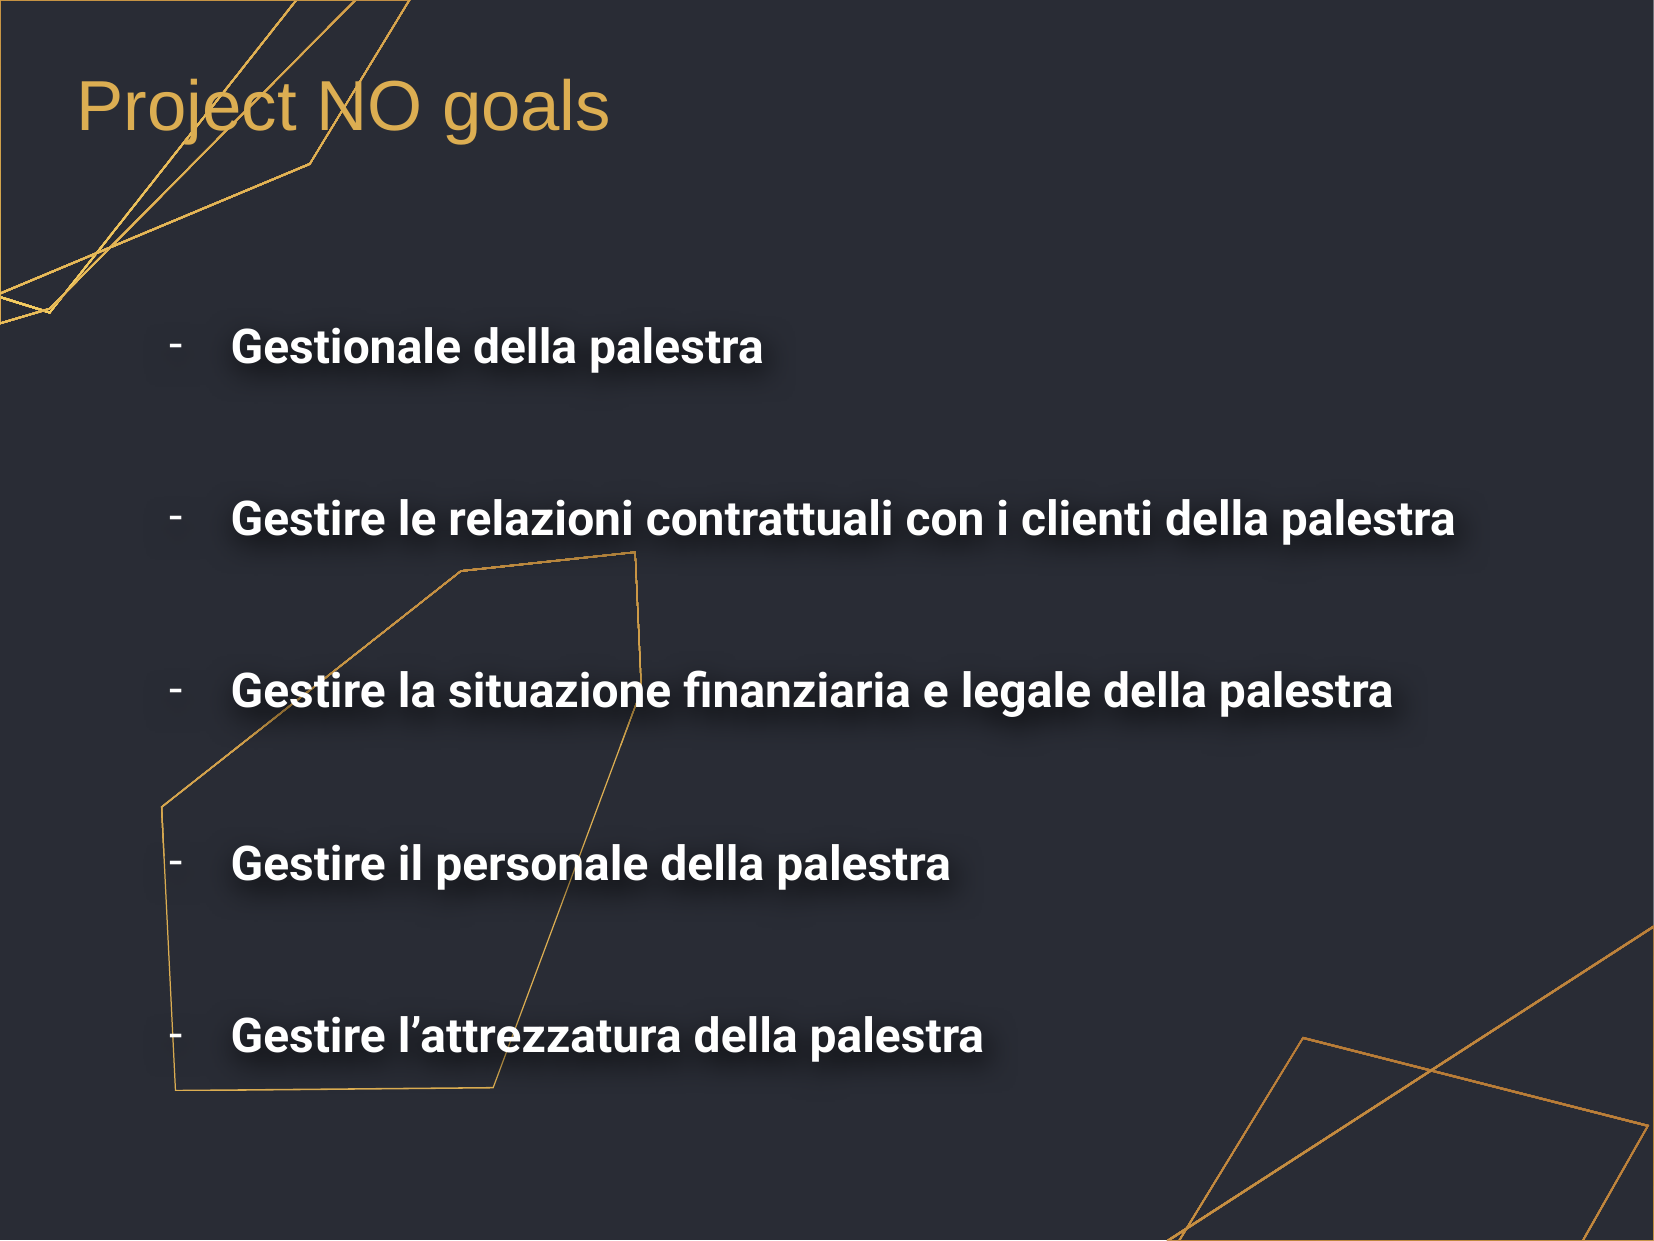

# Project NO goals
Gestionale della palestra

Gestire le relazioni contrattuali con i clienti della palestra

Gestire la situazione finanziaria e legale della palestra

Gestire il personale della palestra

Gestire l’attrezzatura della palestra